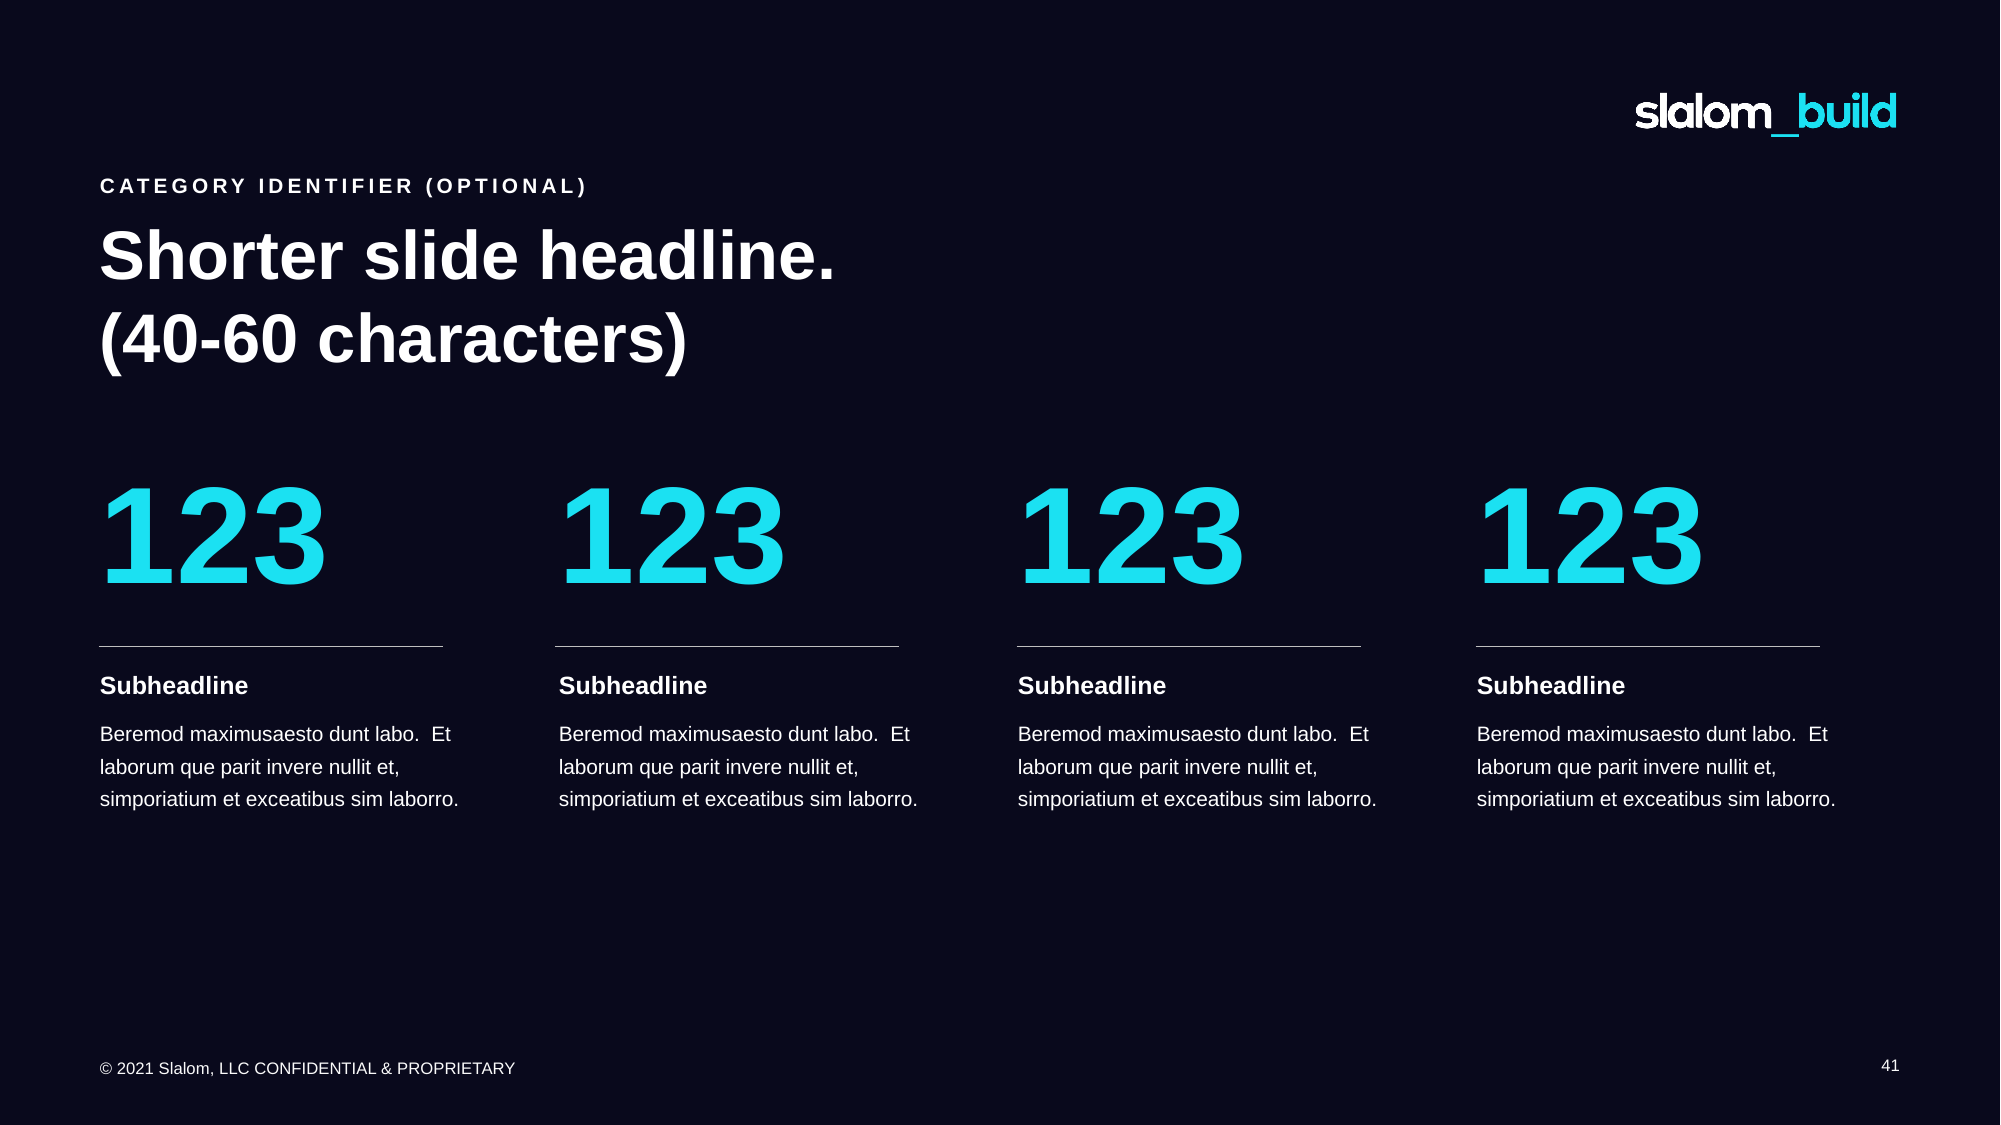

CATEGORY IDENTIFIER (OPTIONAL)
Shorter slide headline.
(40-60 characters)
123
123
123
123
Subheadline
Beremod maximusaesto dunt labo.  Et laborum que parit invere nullit et, simporiatium et exceatibus sim laborro.
Subheadline
Beremod maximusaesto dunt labo.  Et laborum que parit invere nullit et, simporiatium et exceatibus sim laborro.
Subheadline
Beremod maximusaesto dunt labo.  Et laborum que parit invere nullit et, simporiatium et exceatibus sim laborro.
Subheadline
Beremod maximusaesto dunt labo.  Et laborum que parit invere nullit et, simporiatium et exceatibus sim laborro.
41
© 2021 Slalom, LLC CONFIDENTIAL & PROPRIETARY